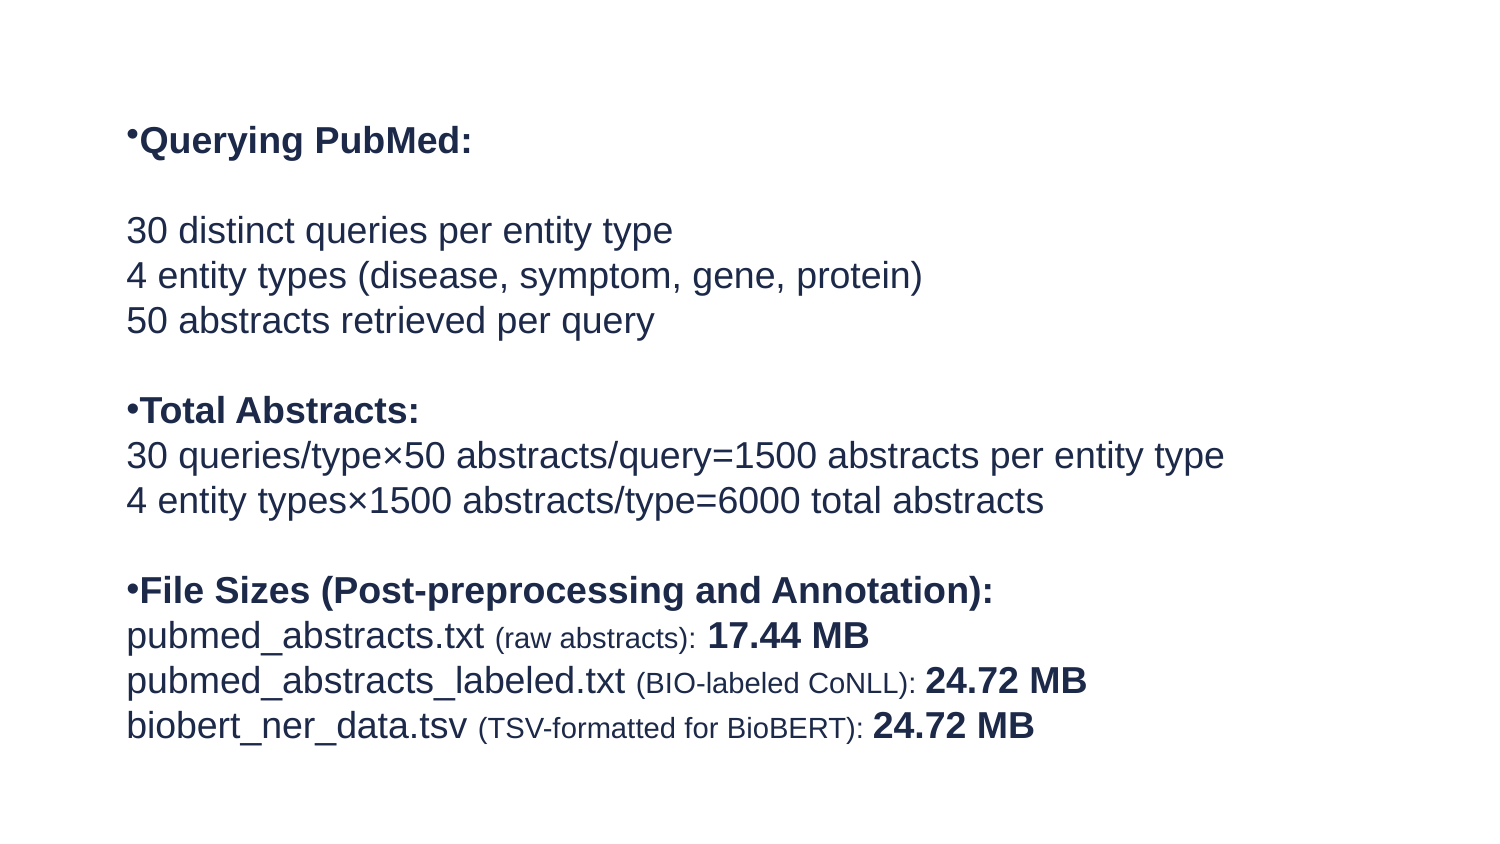

Querying PubMed:

30 distinct queries per entity type
4 entity types (disease, symptom, gene, protein)
50 abstracts retrieved per query

Total Abstracts:
30 queries/type×50 abstracts/query=1500 abstracts per entity type 4 entity types×1500 abstracts/type=6000 total abstracts

File Sizes (Post-preprocessing and Annotation):
pubmed_abstracts.txt (raw abstracts): 17.44 MB
pubmed_abstracts_labeled.txt (BIO-labeled CoNLL): 24.72 MB
biobert_ner_data.tsv (TSV-formatted for BioBERT): 24.72 MB